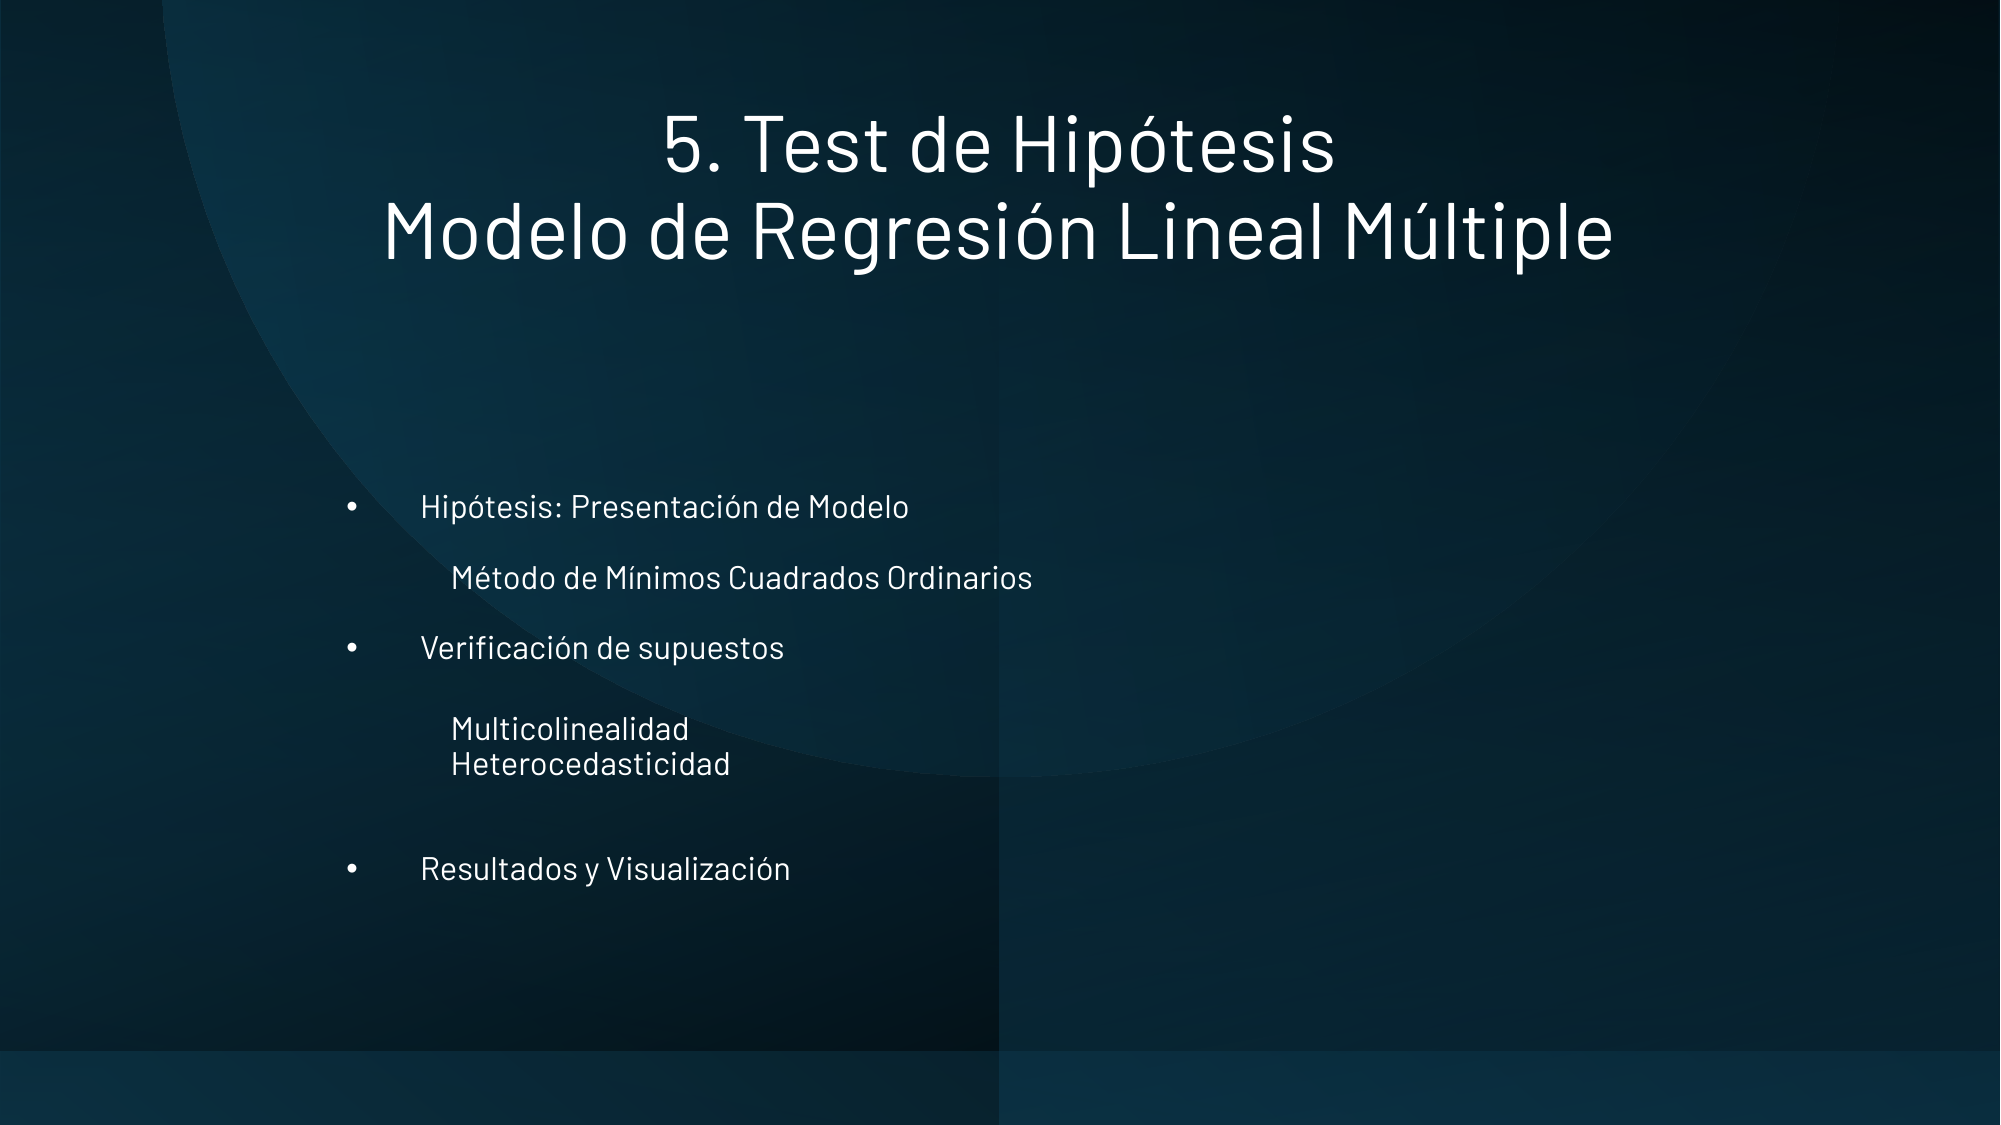

# 5. Test de Hipótesis Modelo de Regresión Lineal Múltiple
Hipótesis: Presentación de Modelo

                Método de Mínimos Cuadrados Ordinarios

Verificación de supuestos
                Multicolinealidad
                Heterocedasticidad

Resultados y Visualización